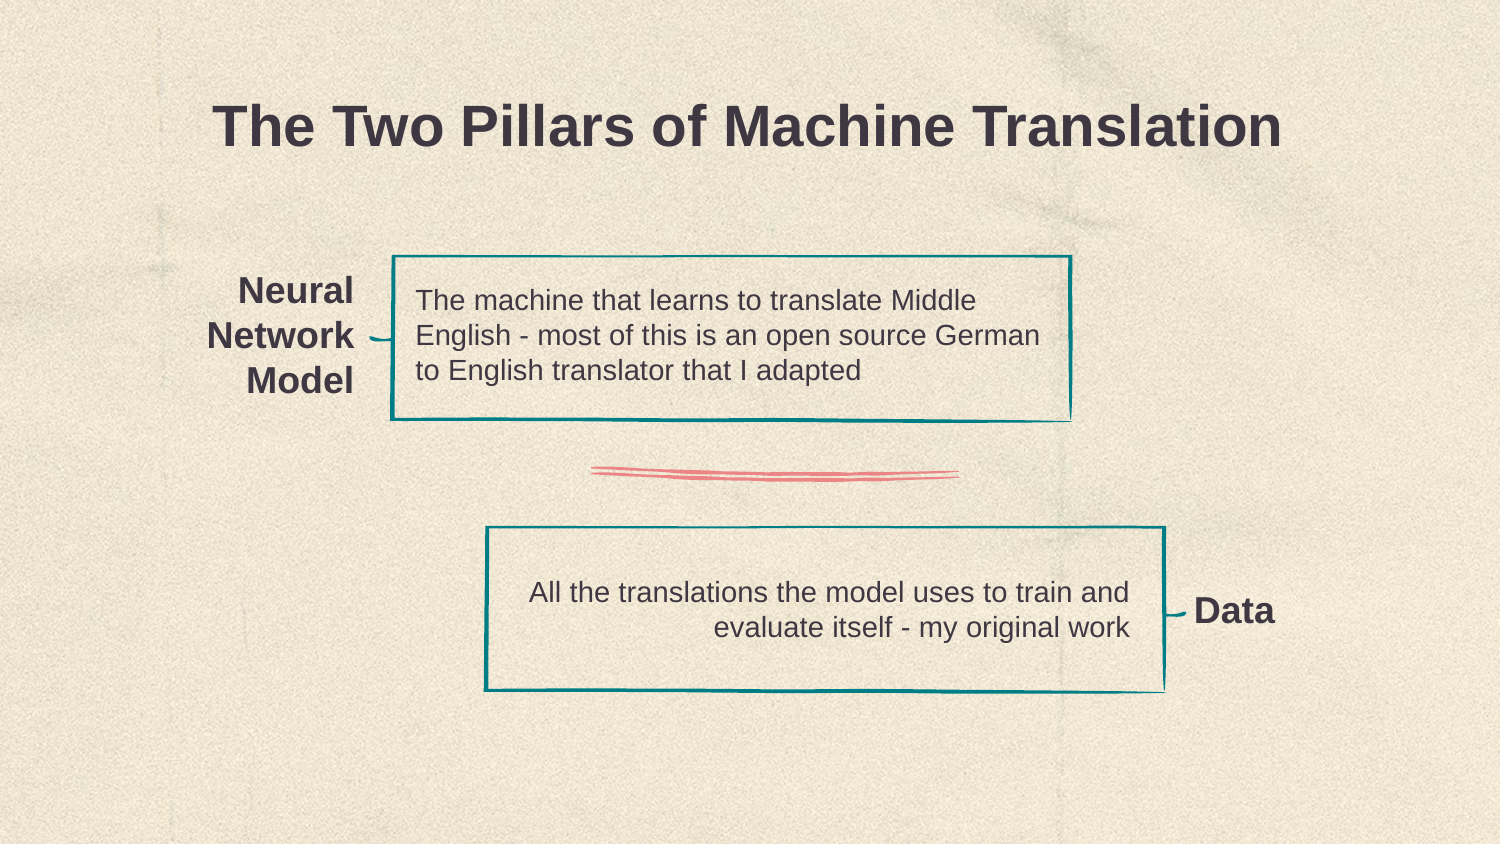

# The Two Pillars of Machine Translation

Neural Network Model
The machine that learns to translate Middle English - most of this is an open source German to English translator that I adapted

All the translations the model uses to train and evaluate itself - my original work
Data